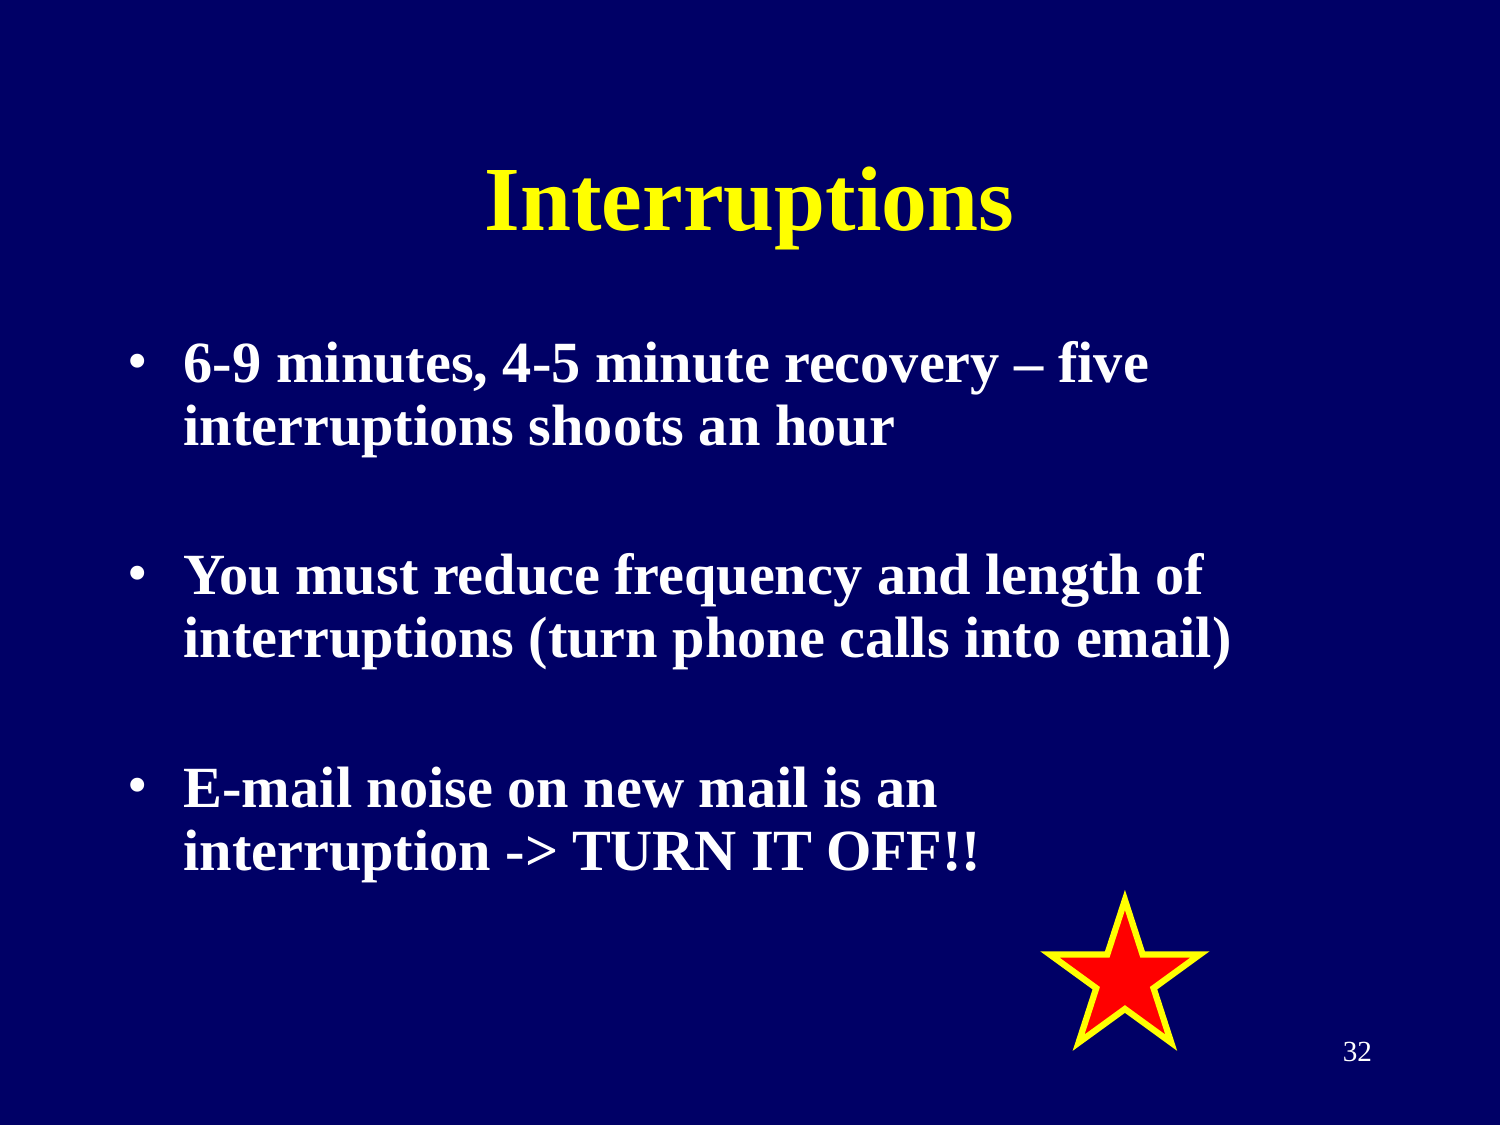

# Interruptions
6-9 minutes, 4-5 minute recovery – five interruptions shoots an hour

You must reduce frequency and length of interruptions (turn phone calls into email)

E-mail noise on new mail is an
interruption -> TURN IT OFF!!

32